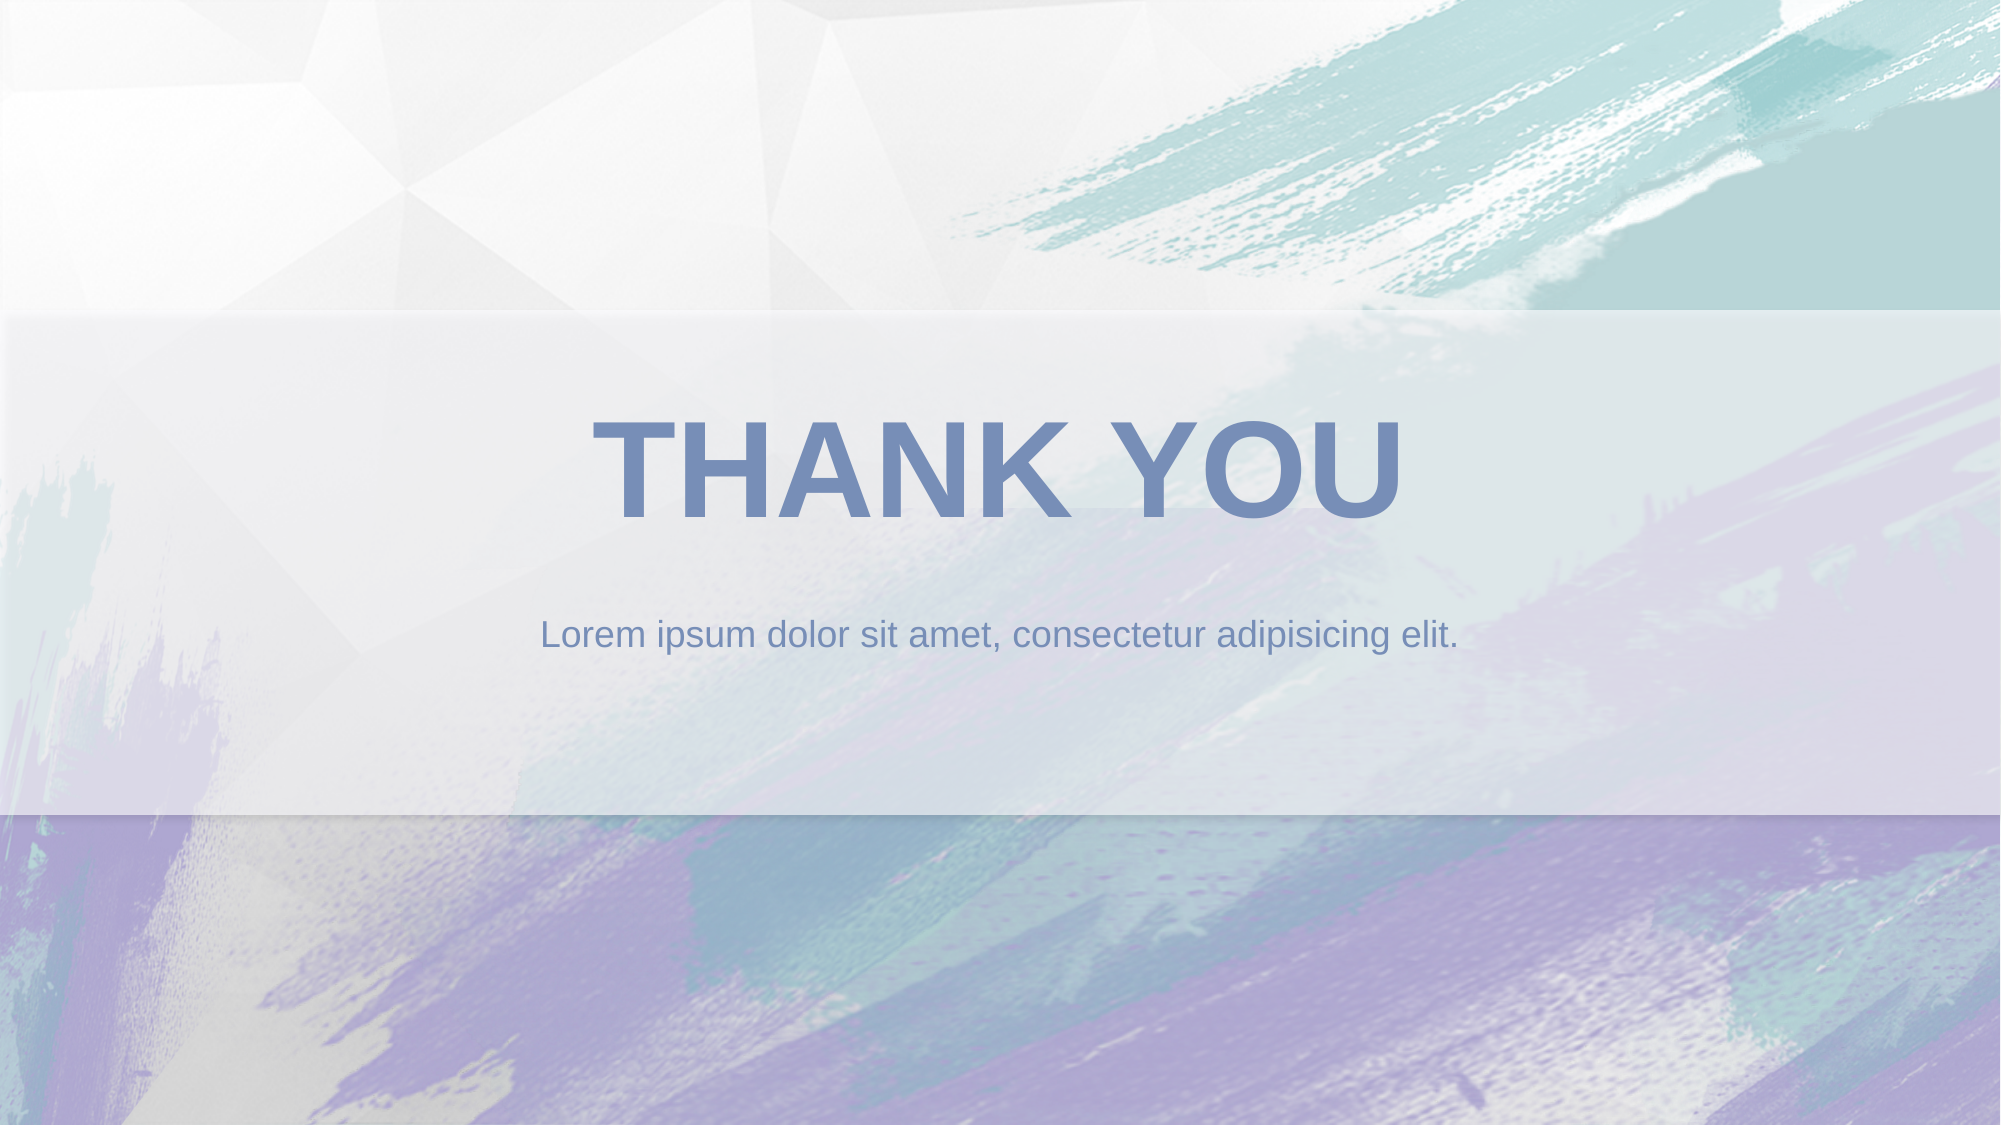

# THANK YOU
Lorem ipsum dolor sit amet, consectetur adipisicing elit.